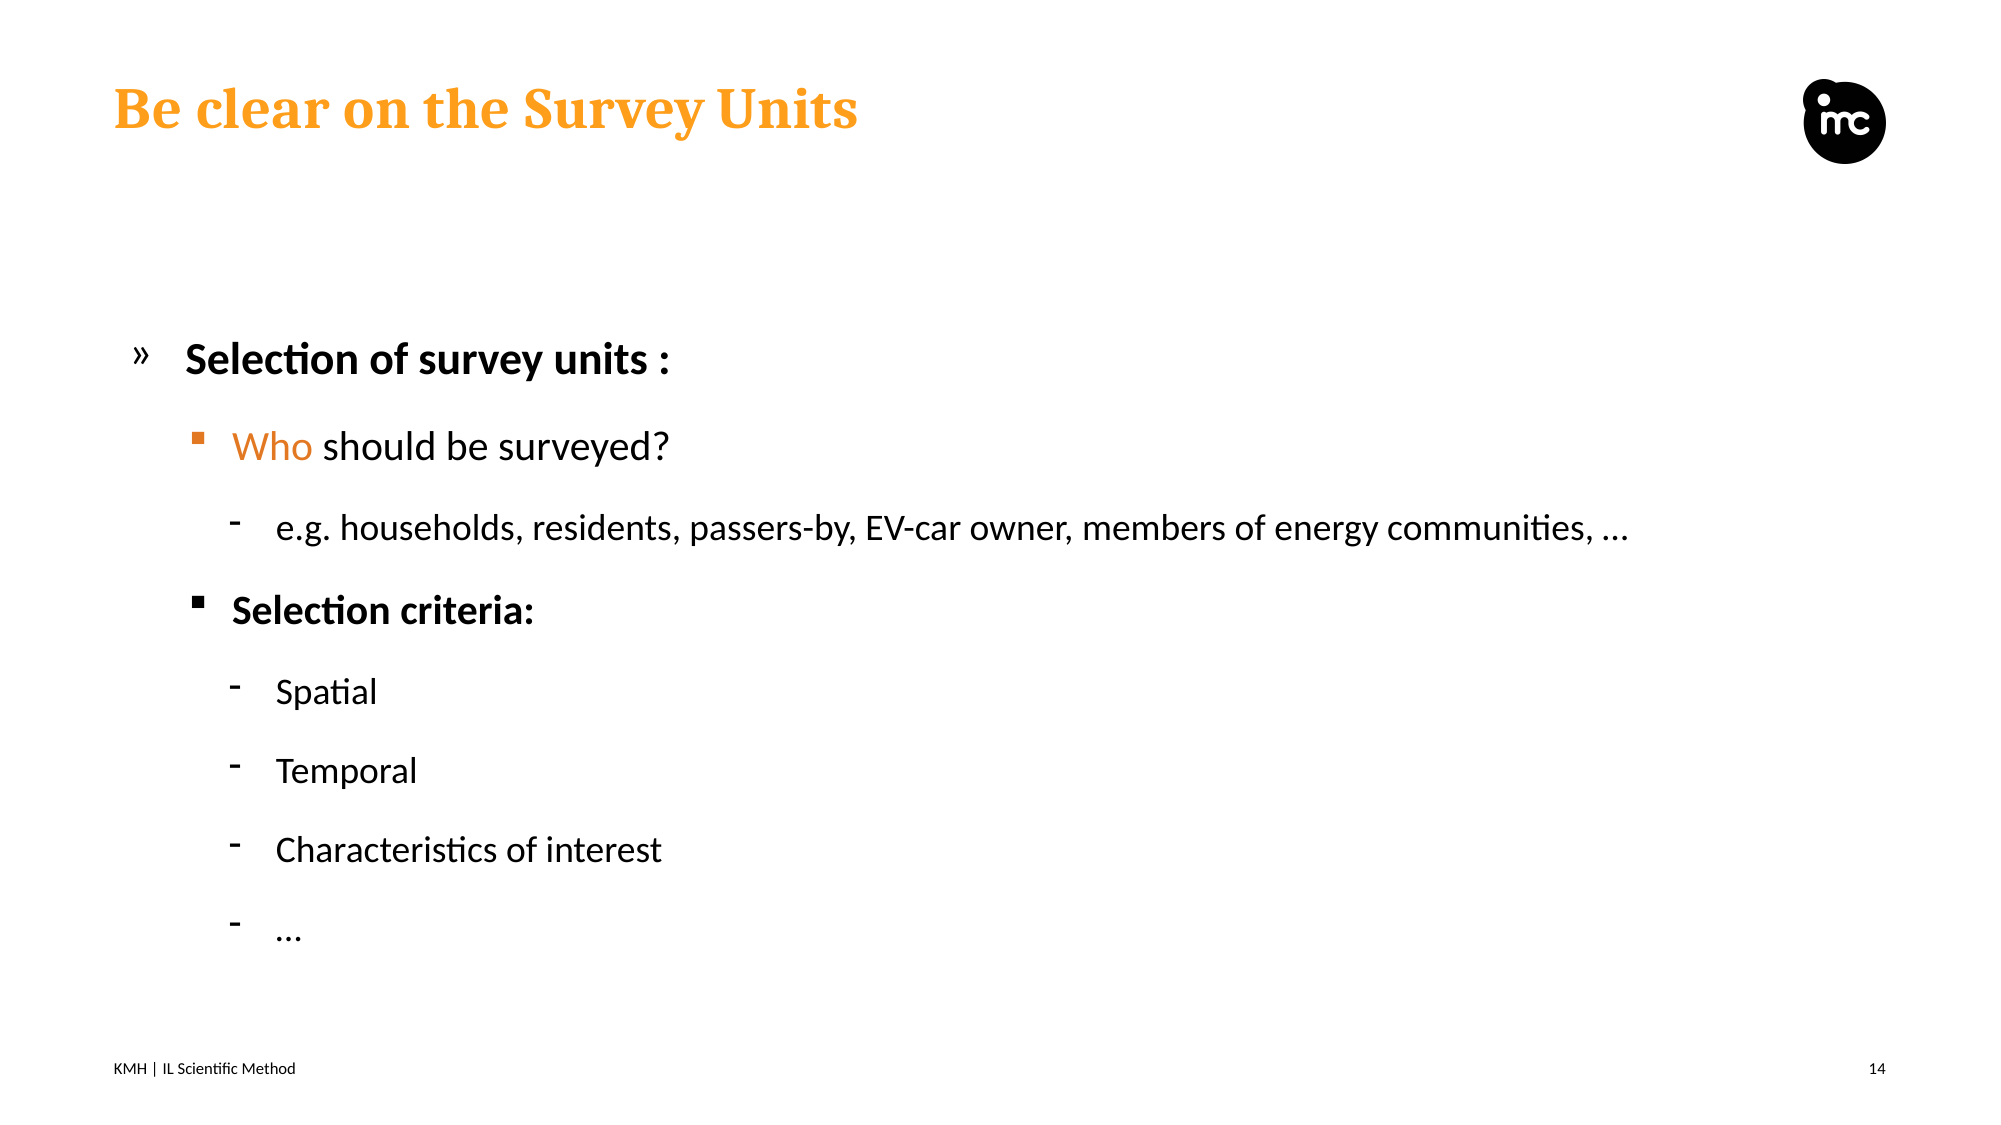

# Be clear on the Survey Units
Selection of survey units :
Who should be surveyed?
e.g. households, residents, passers-by, EV-car owner, members of energy communities, …
Selection criteria:
Spatial
Temporal
Characteristics of interest
…
KMH | IL Scientific Method

14